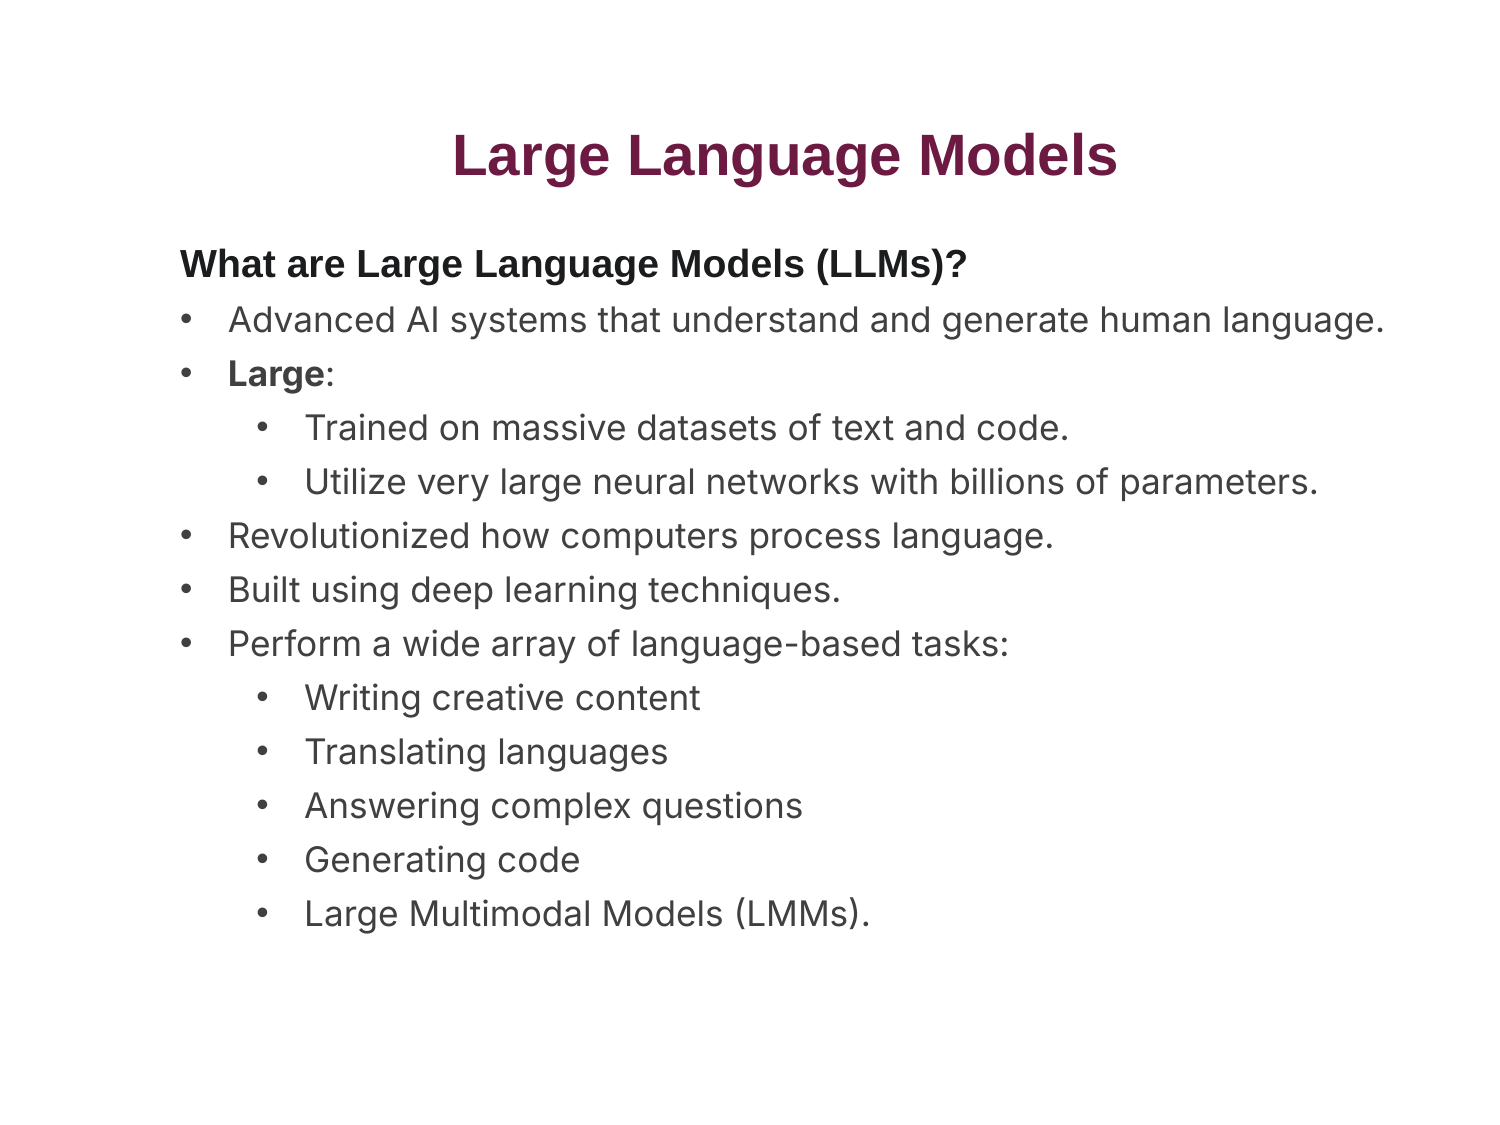

# Large Language Models
What are Large Language Models (LLMs)?
Advanced AI systems that understand and generate human language.
Large:
Trained on massive datasets of text and code.
Utilize very large neural networks with billions of parameters.
Revolutionized how computers process language.
Built using deep learning techniques.
Perform a wide array of language-based tasks:
Writing creative content
Translating languages
Answering complex questions
Generating code
Large Multimodal Models (LMMs).